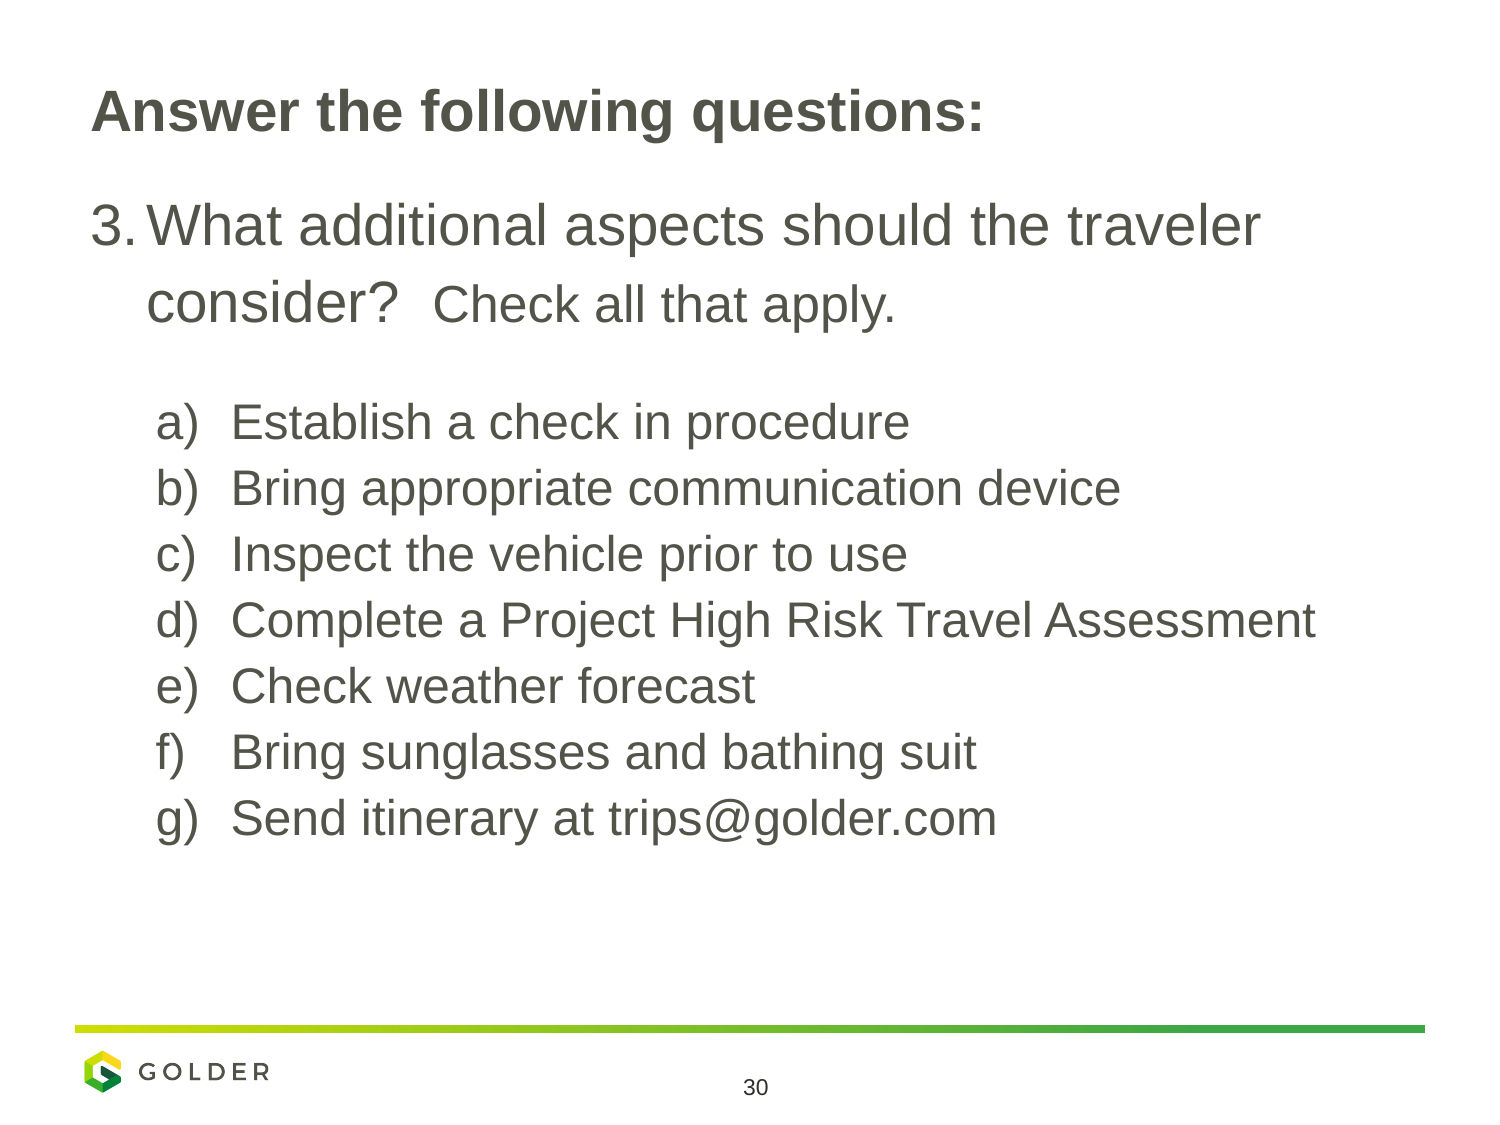

# Answer the following questions:
What additional aspects should the traveler consider?  Check all that apply.

Establish a check in procedure
Bring appropriate communication device
Inspect the vehicle prior to use
Complete a Project High Risk Travel Assessment
Check weather forecast
Bring sunglasses and bathing suit
Send itinerary at trips@golder.com

30